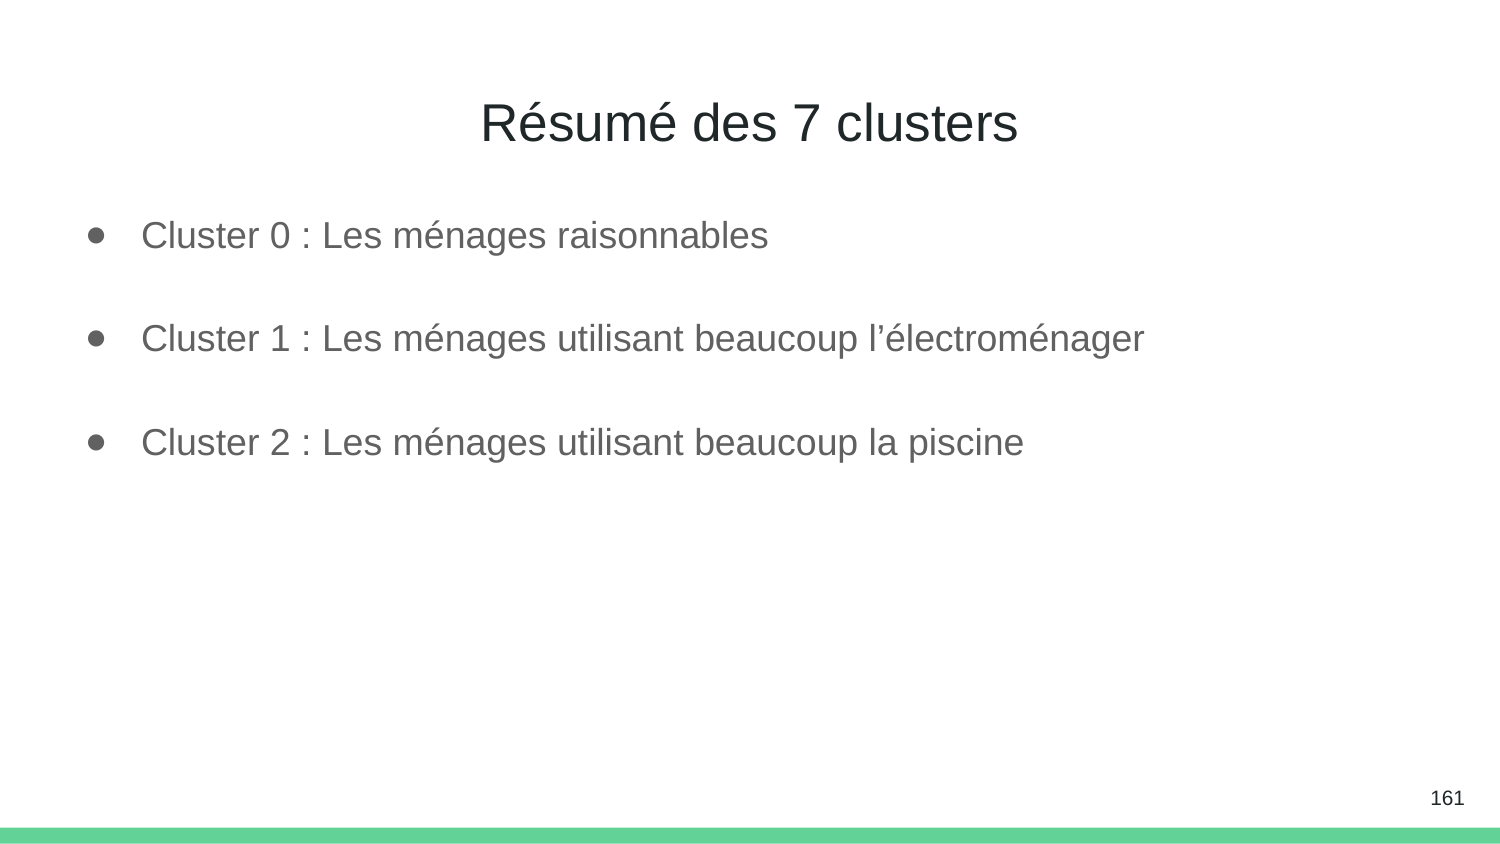

# Résumé des 7 clusters
Cluster 0 : Les ménages raisonnables

Cluster 1 : Les ménages utilisant beaucoup l’électroménager

Cluster 2 : Les ménages utilisant beaucoup la piscine
161